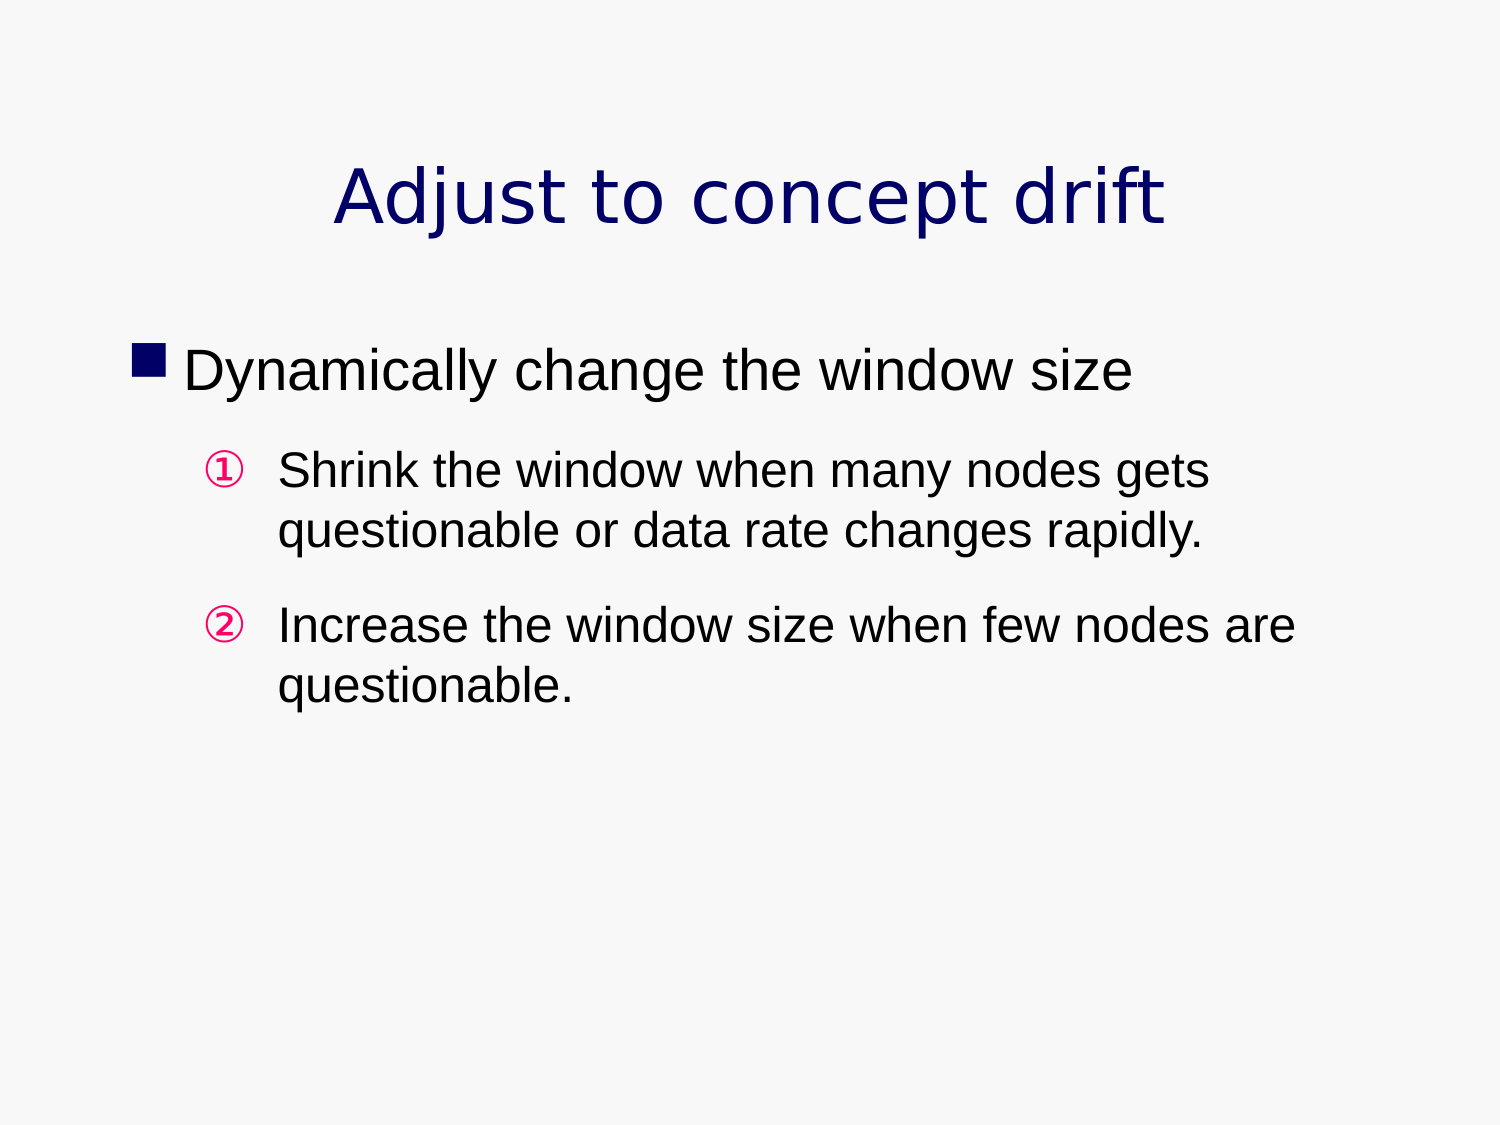

# Adjust to concept drift
Dynamically change the window size
Shrink the window when many nodes gets questionable or data rate changes rapidly.
Increase the window size when few nodes are questionable.

40